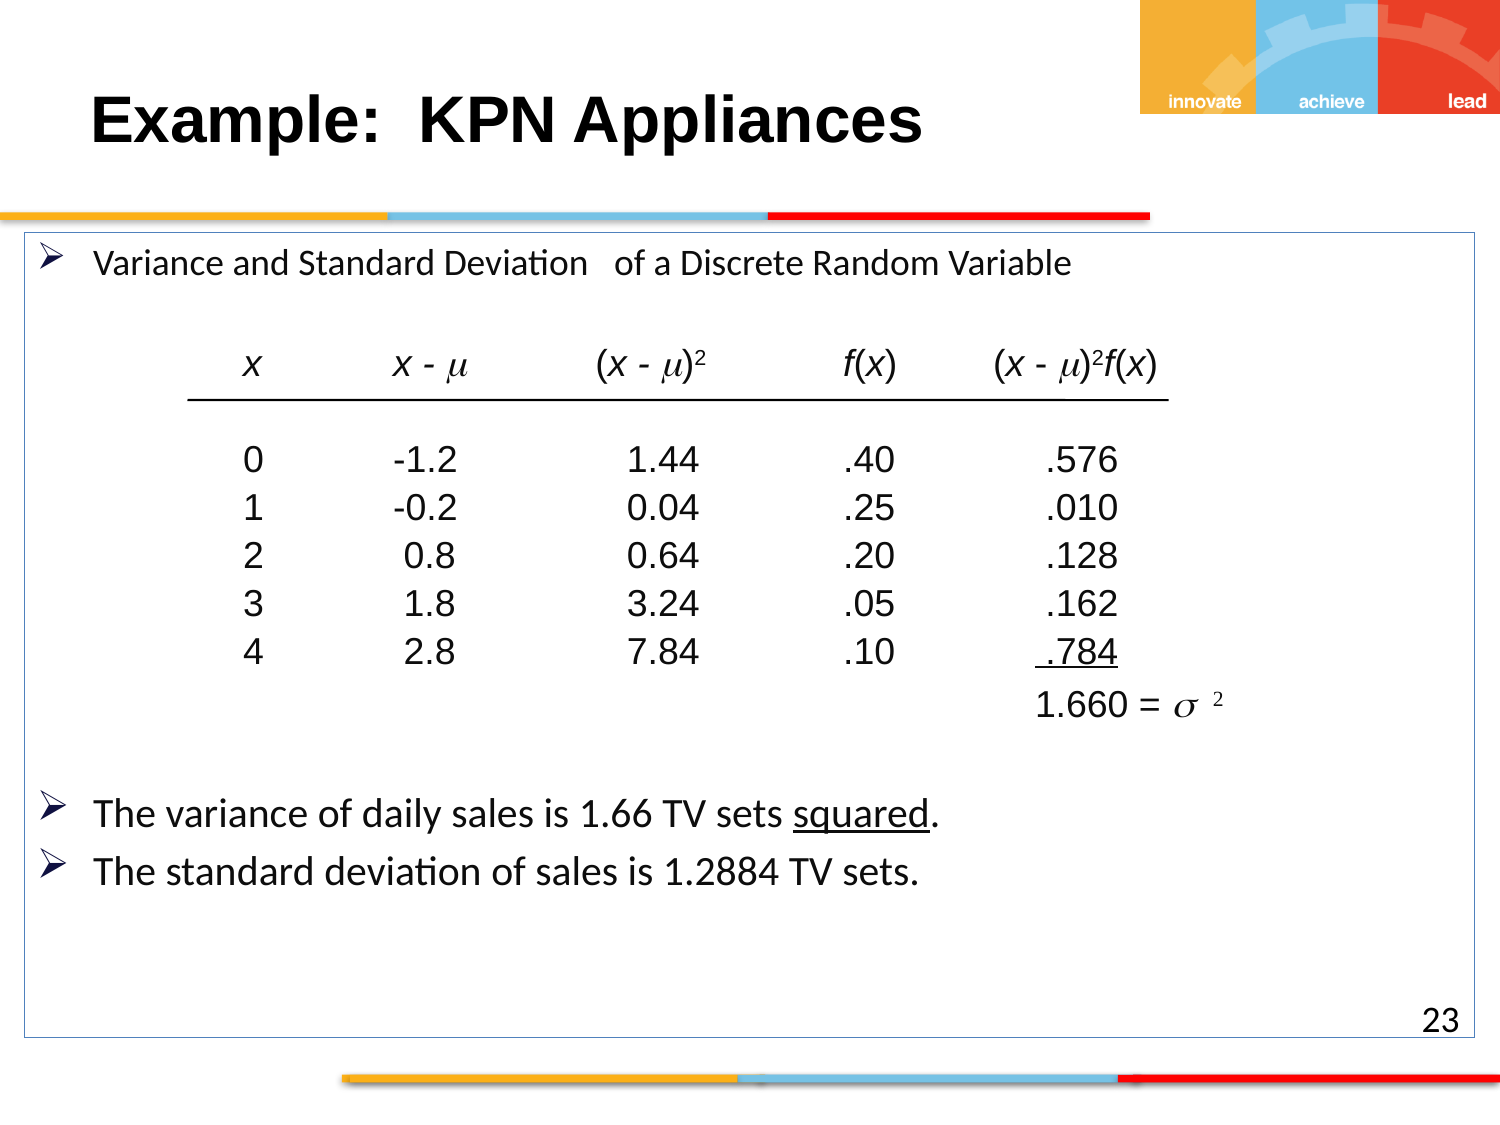

Example:  KPN Appliances
Variance and Standard Deviation   of a Discrete Random Variable

		x	x - μ	     (x - μ)2	f(x)	(x - μ)2f(x)

		0	-1.2	        1.44	.40	     .576
		1	-0.2	        0.04	.25	     .010
		2	 0.8	        0.64	.20	     .128
		3	 1.8	        3.24	.05	     .162
		4	 2.8	        7.84	.10	     .784
							    1.660 = σ 2

The variance of daily sales is 1.66 TV sets squared.
The standard deviation of sales is 1.2884 TV sets.

23